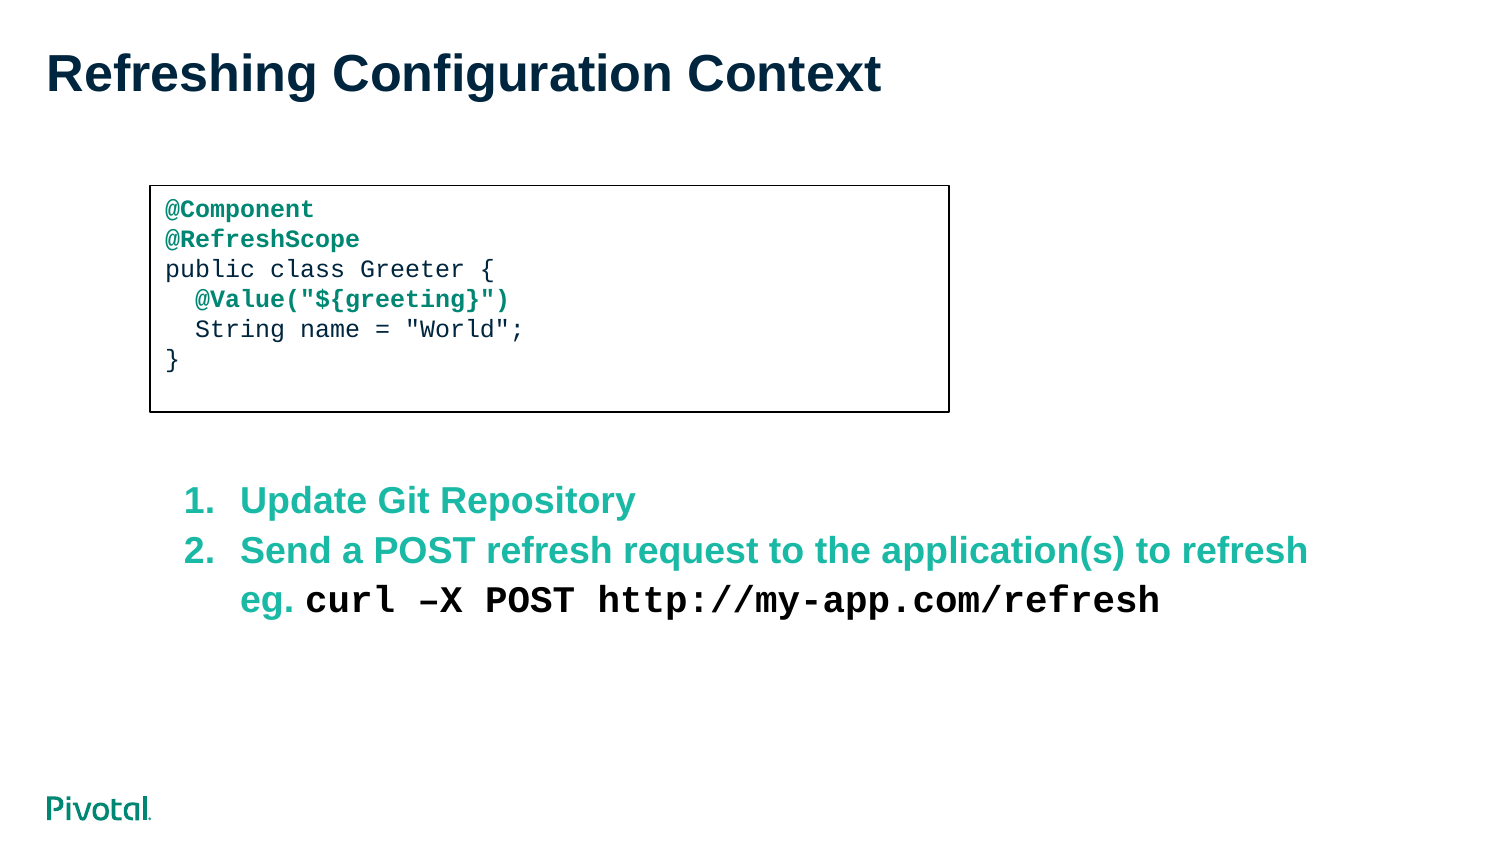

# Refreshing Configuration Context
@Component
@RefreshScope
public class Greeter {
  @Value("${greeting}")
  String name = "World";
}
Update Git Repository
Send a POST refresh request to the application(s) to refresh  eg. curl –X POST http://my-app.com/refresh